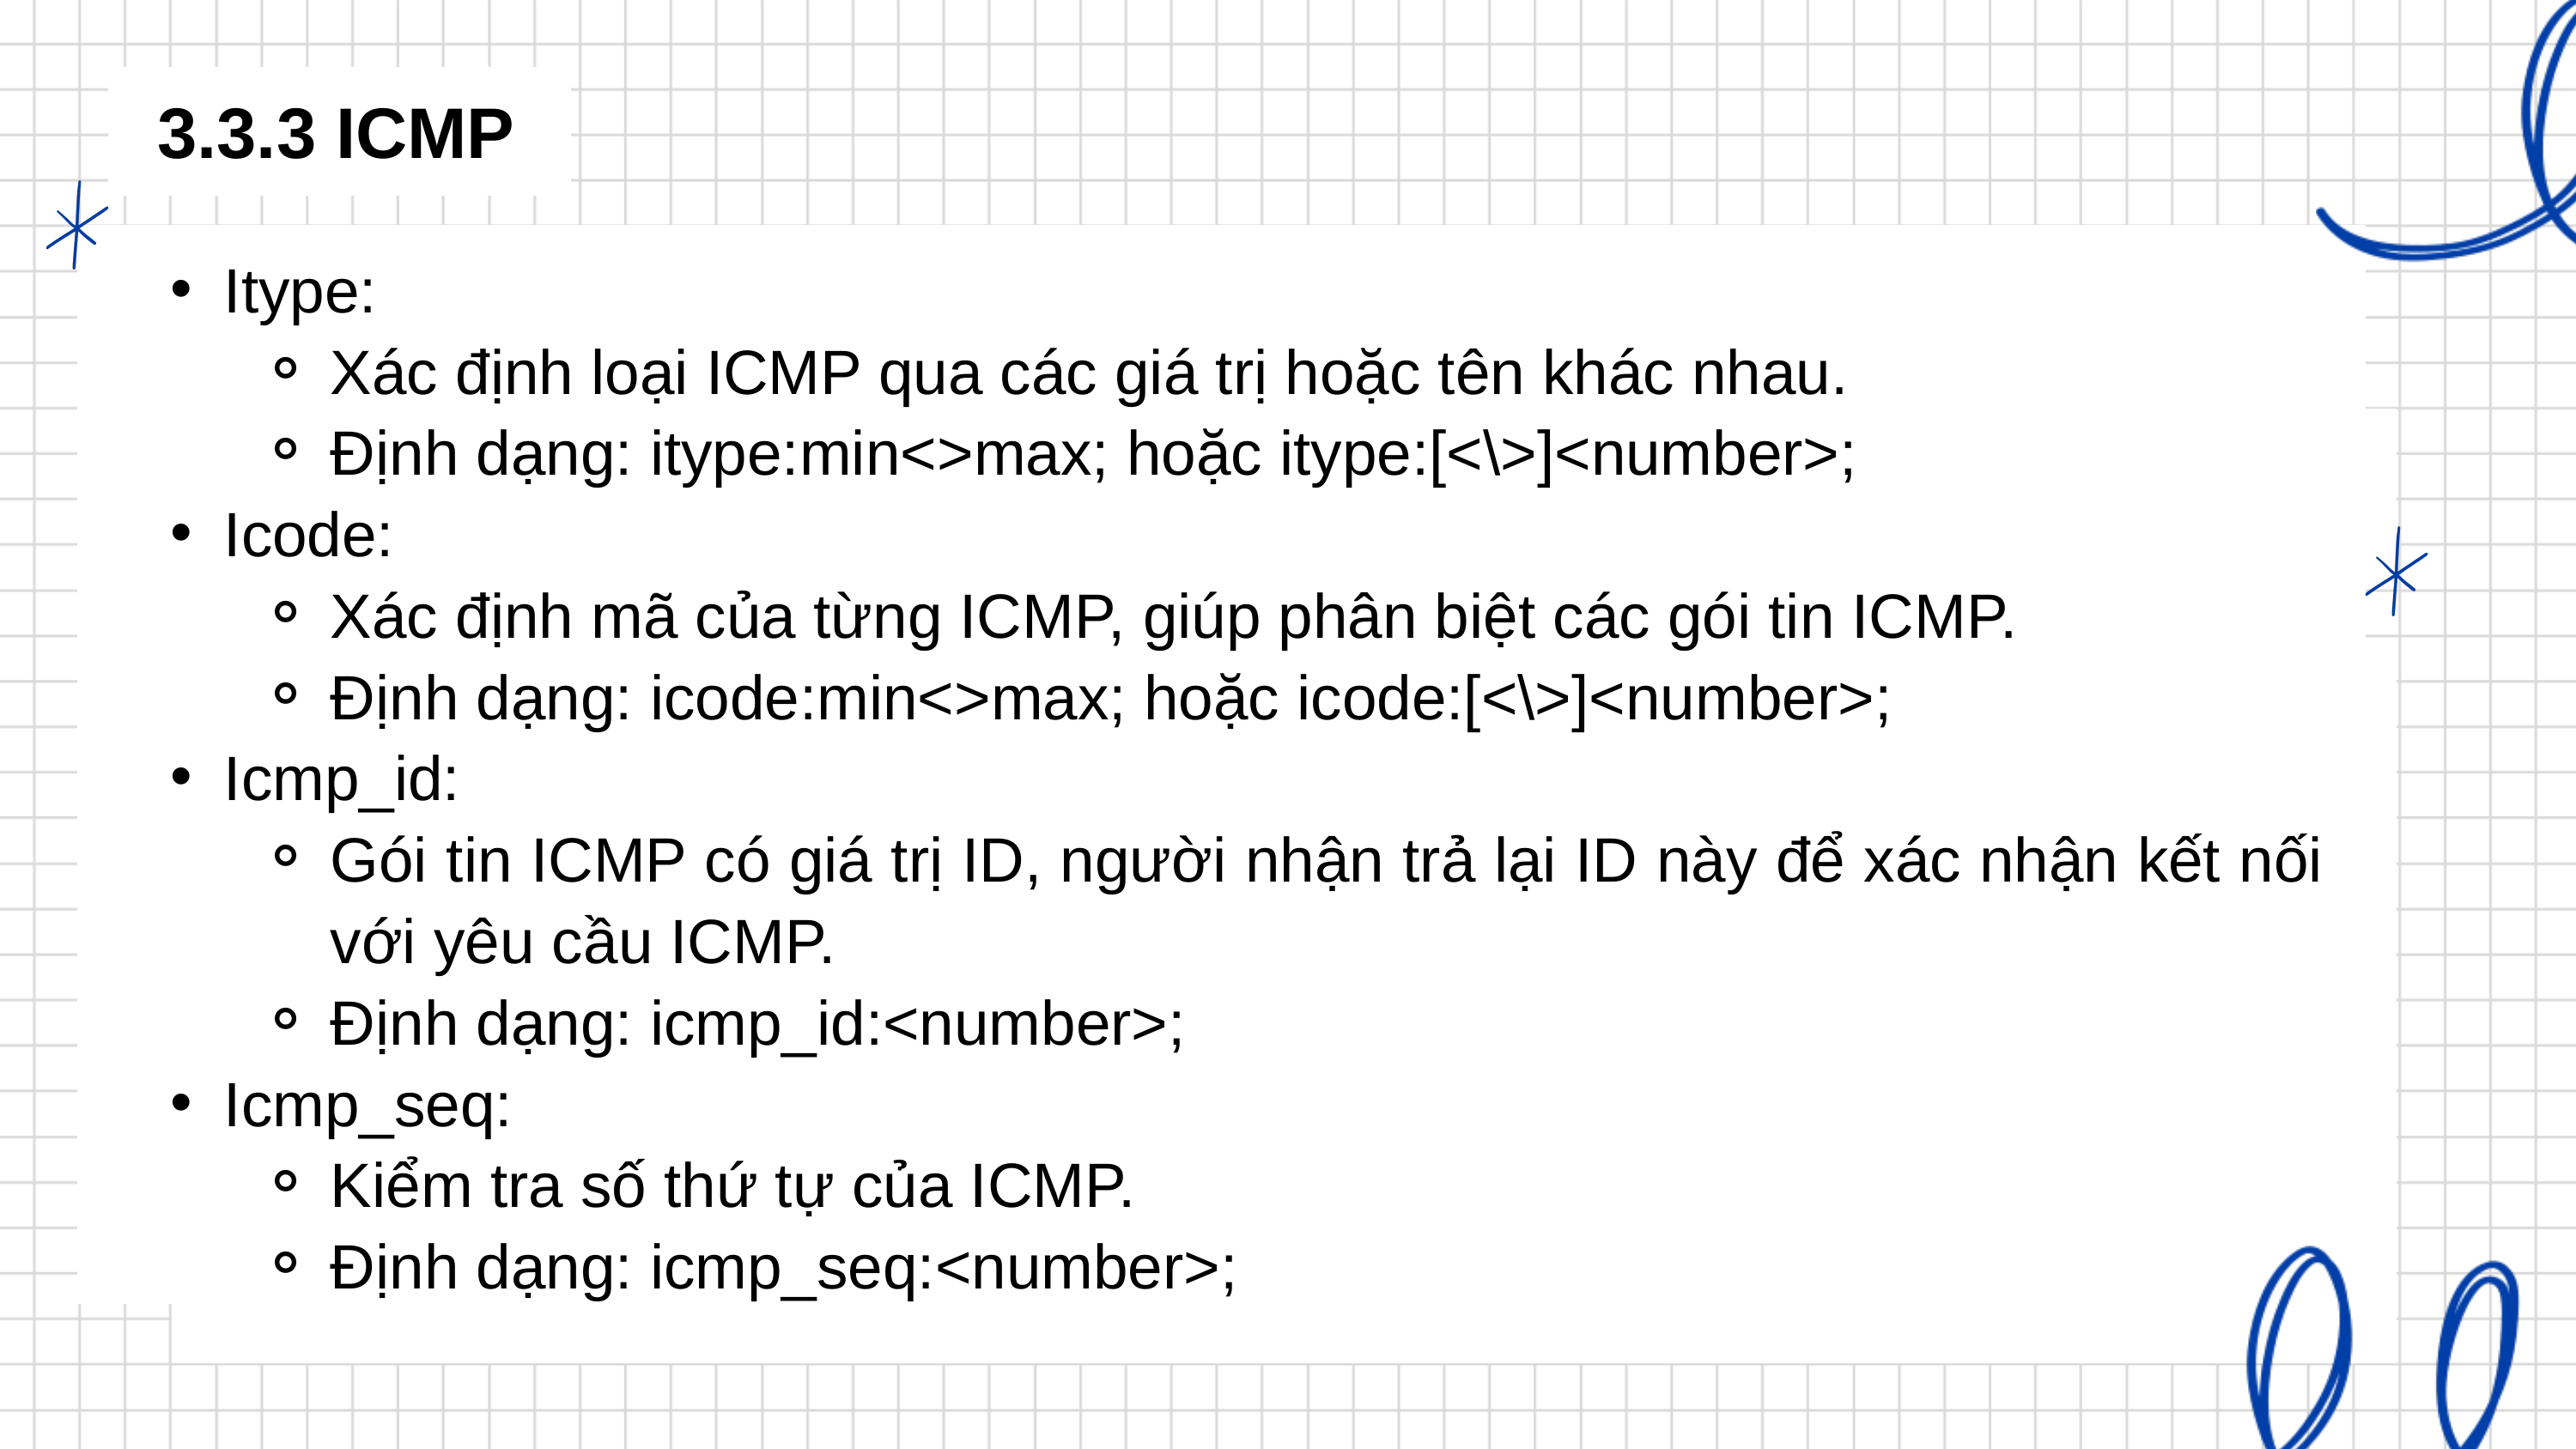

3.3.3 ICMP

Itype:
Xác định loại ICMP qua các giá trị hoặc tên khác nhau.
Định dạng: itype:min<>max; hoặc itype:[<\>]<number>;
Icode:
Xác định mã của từng ICMP, giúp phân biệt các gói tin ICMP.
Định dạng: icode:min<>max; hoặc icode:[<\>]<number>;
Icmp_id:
Gói tin ICMP có giá trị ID, người nhận trả lại ID này để xác nhận kết nối với yêu cầu ICMP.
Định dạng: icmp_id:<number>;
Icmp_seq:
Kiểm tra số thứ tự của ICMP.
Định dạng: icmp_seq:<number>;

Sử dụng các tài nguyên thiết kế này trong Bản thuyết trình Canva của bạn. Thiết kế vui vẻ!
Hãy xóa trang này trước khi trình bày.
Sử dụng các tài nguyên thiết kế này trong Bản thuyết trình Canva của bạn. Thiết kế vui vẻ!
Hãy xóa trang này trước khi trình bày.